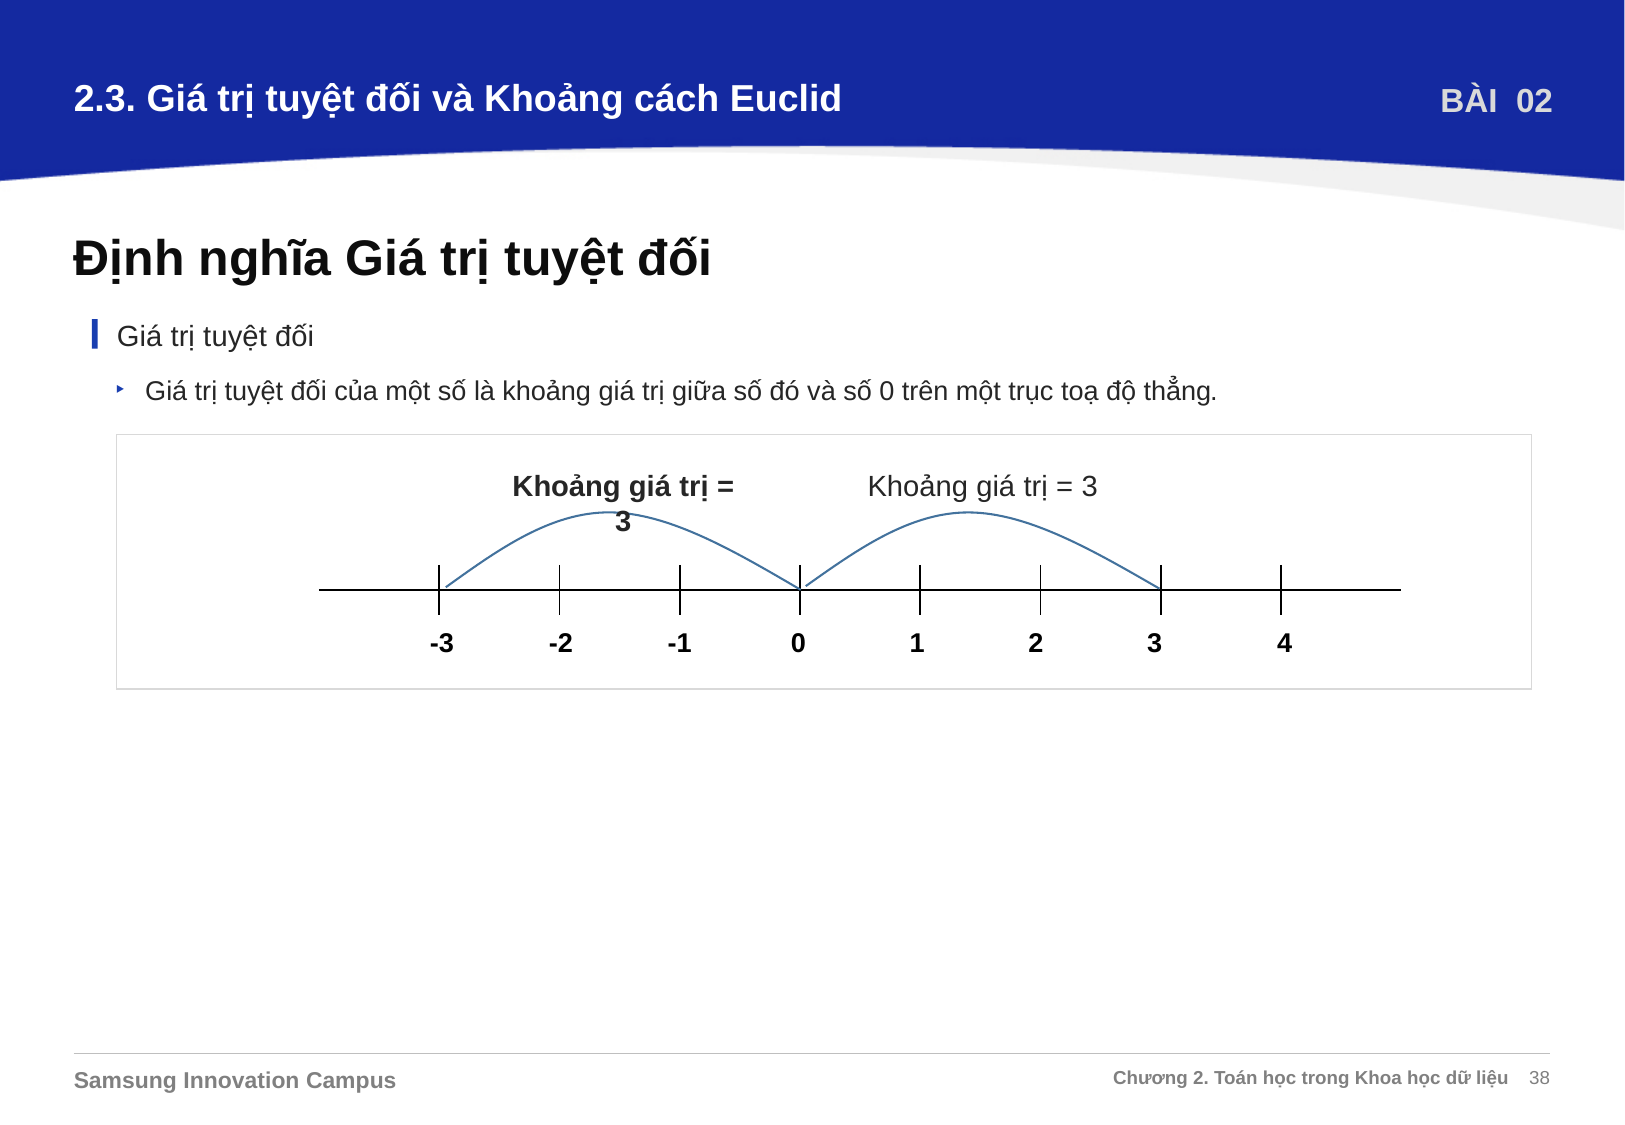

2.3. Giá trị tuyệt đối và Khoảng cách Euclid
BÀI  02
Định nghĩa Giá trị tuyệt đối
Giá trị tuyệt đối

Giá trị tuyệt đối của một số là khoảng giá trị giữa số đó và số 0 trên một trục toạ độ thẳng.

Khoảng giá trị = 3
Khoảng giá trị = 3

|  |  |  |  |  |  |  |  |  |
| --- | --- | --- | --- | --- | --- | --- | --- | --- |
|  |  |  |  |  |  |  |  |  |
| --- | --- | --- | --- | --- | --- | --- | --- | --- |
-3
-2
-1
0
1
2
3
4